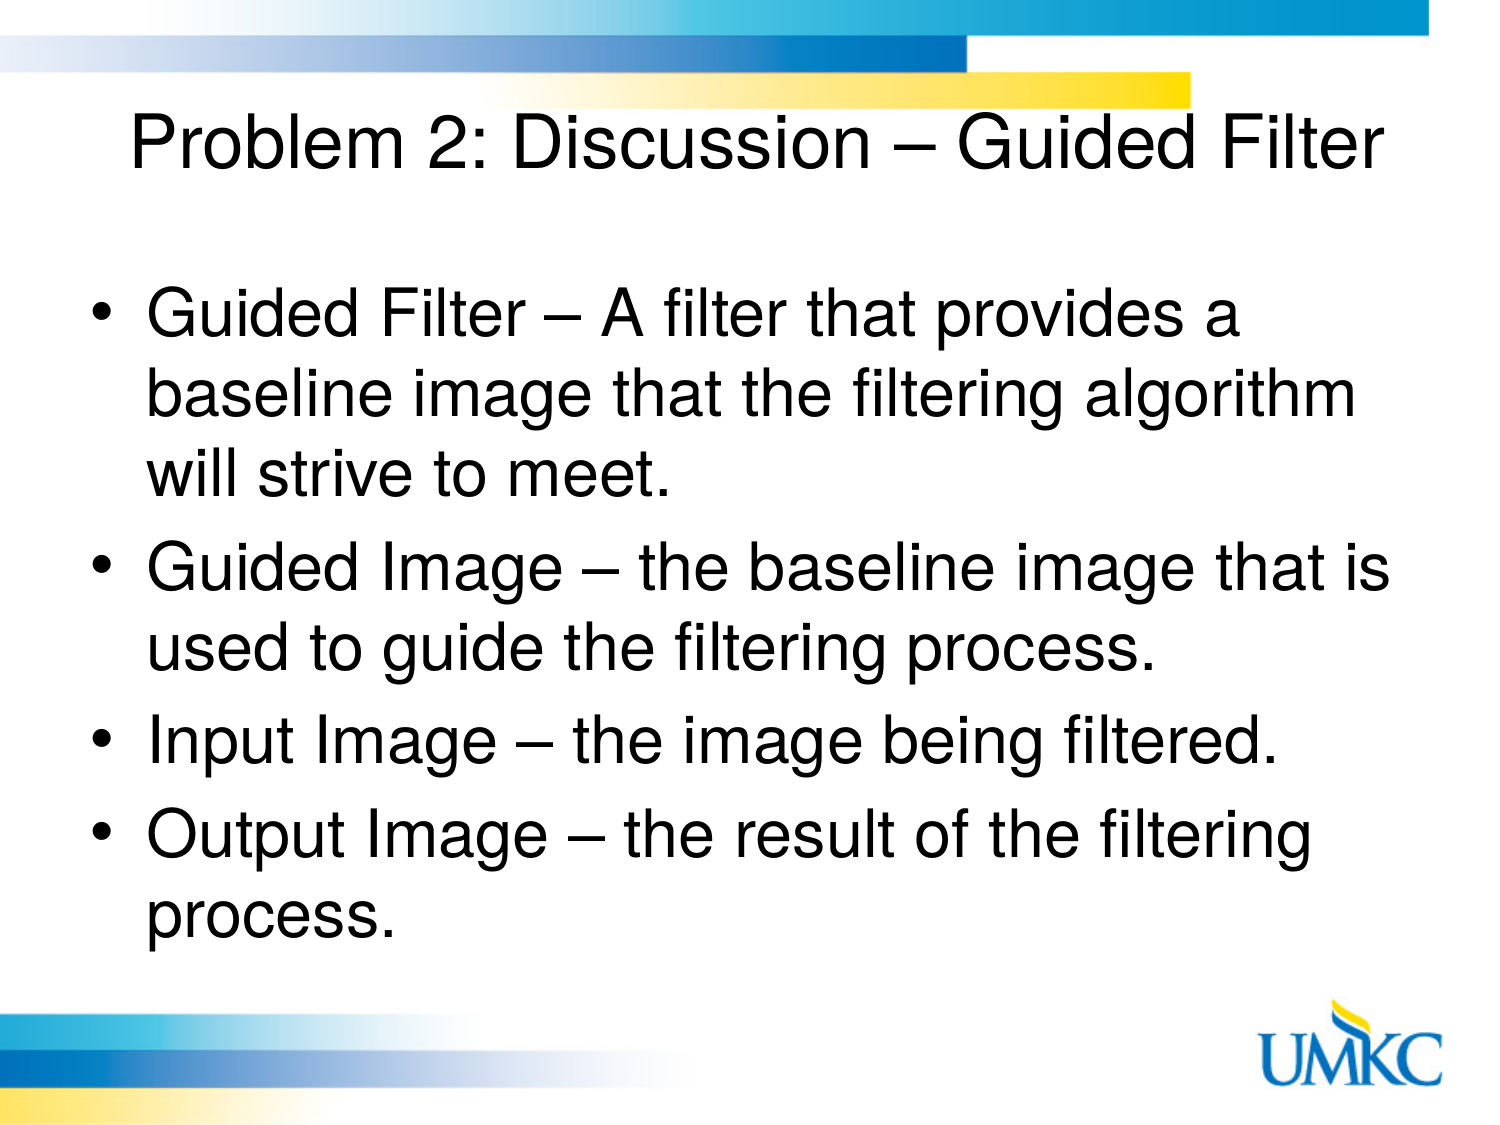

# Problem 2: Discussion – Guided Filter
Guided Filter – A filter that provides a baseline image that the filtering algorithm will strive to meet.
Guided Image – the baseline image that is used to guide the filtering process.
Input Image – the image being filtered.
Output Image – the result of the filtering process.